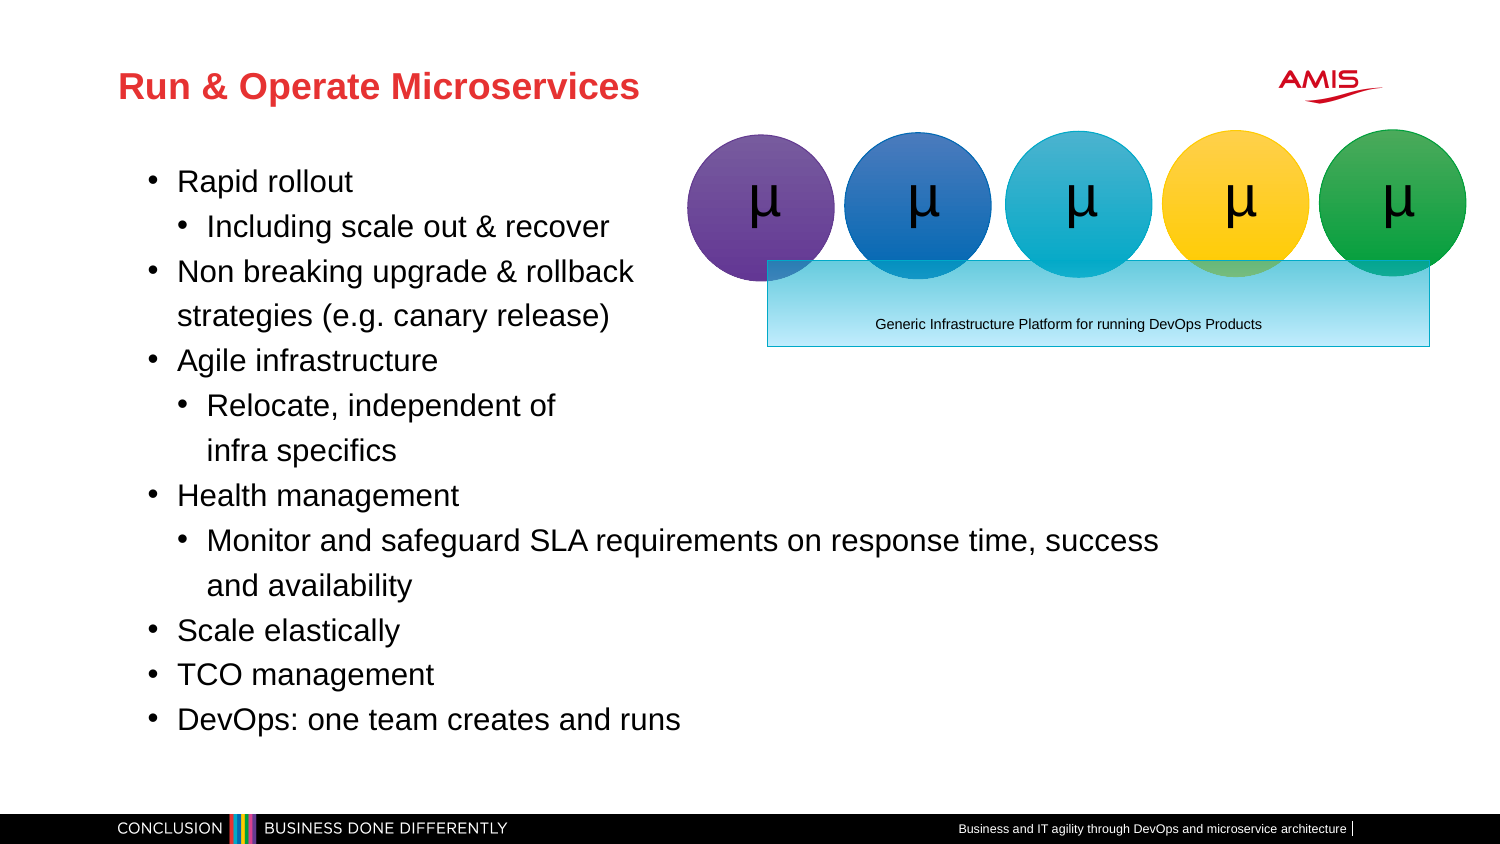

# Run & Operate Microservices

Generic Infrastructure Platform for running DevOps Products
µ
µ
µ
µ
µ
Rapid rollout
Including scale out & recover
Non breaking upgrade & rollback
strategies (e.g. canary release)
Agile infrastructure
Relocate, independent of
infra specifics
Health management
Monitor and safeguard SLA requirements on response time, success and availability
Scale elastically
TCO management
DevOps: one team creates and runs
Business and IT agility through DevOps and microservice architecture